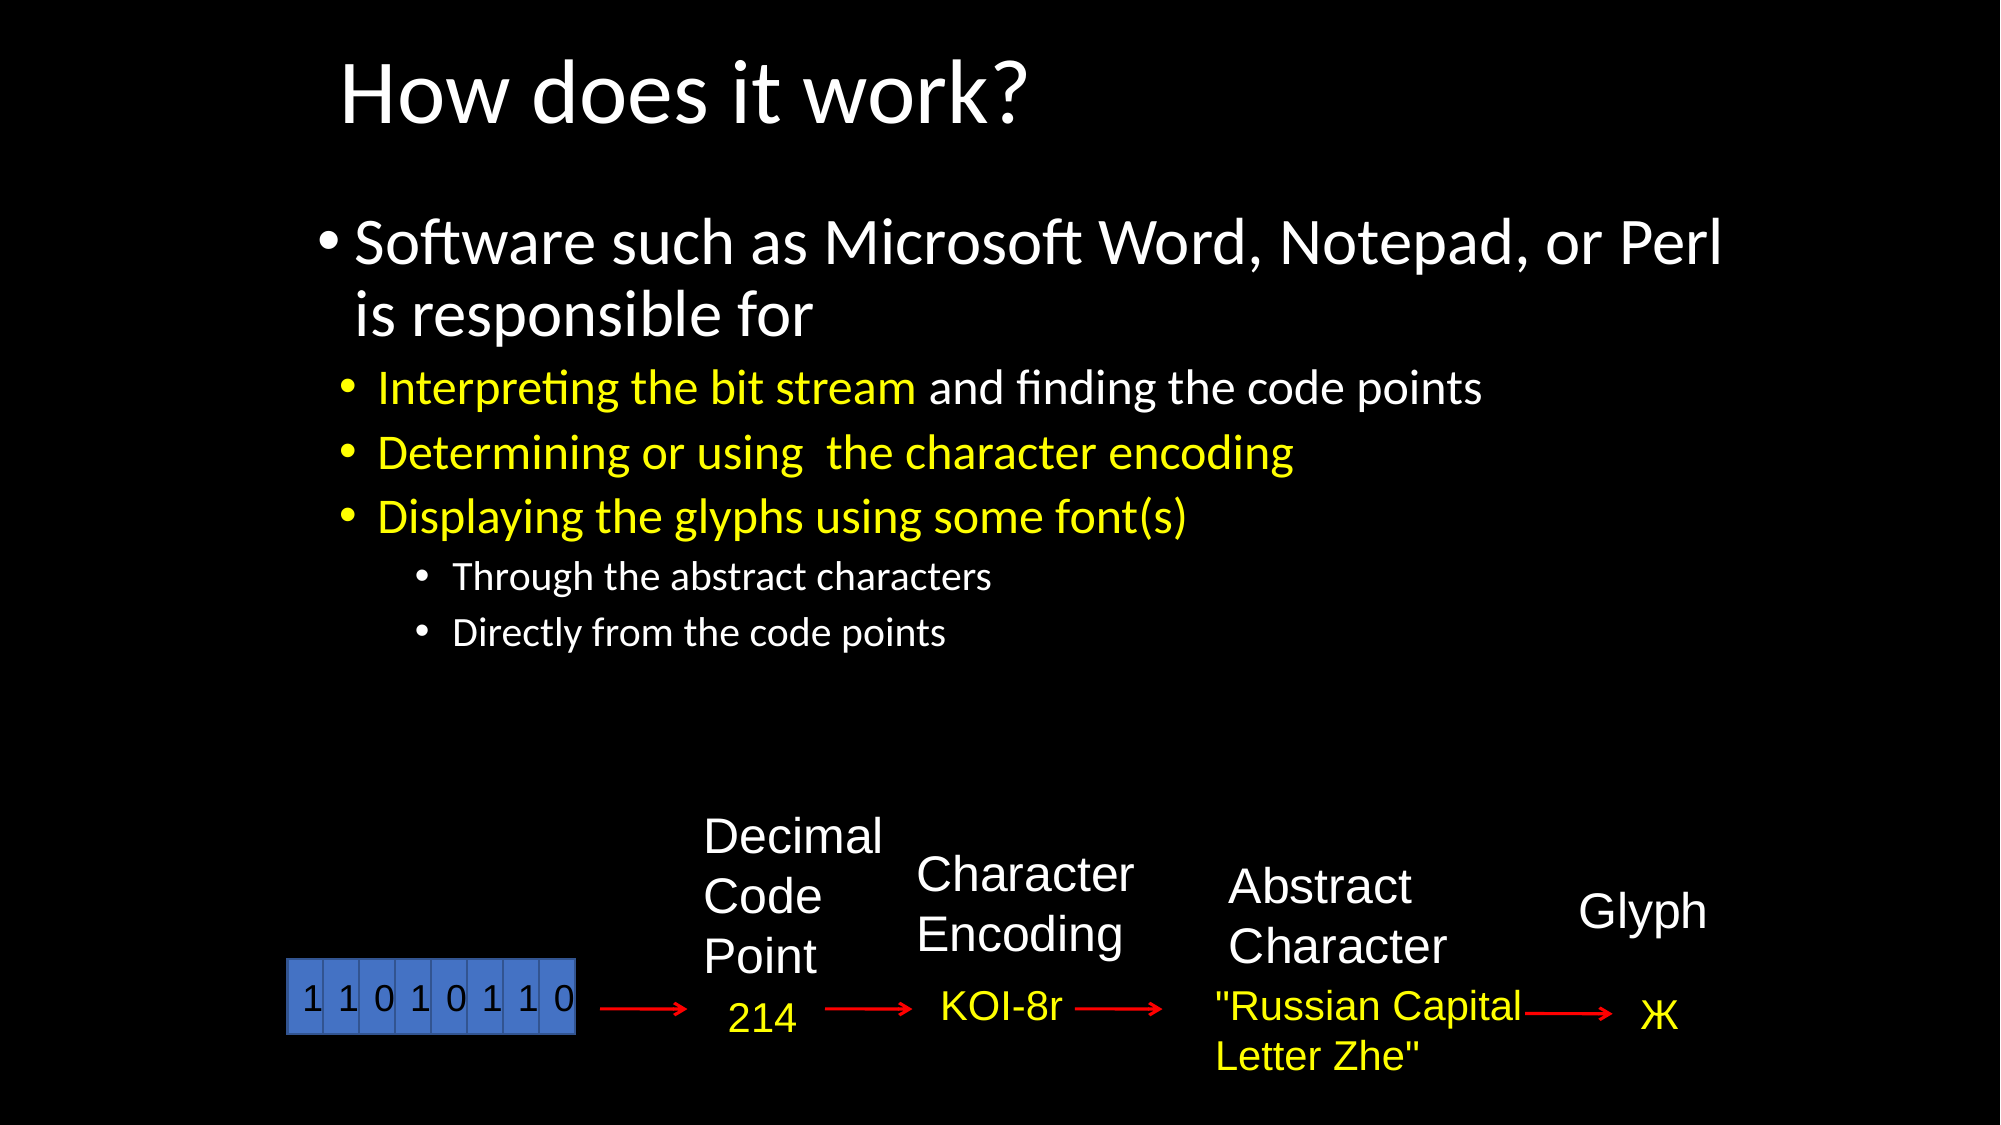

# How does it work?
Software such as Microsoft Word, Notepad, or Perl is responsible for
Interpreting the bit stream and finding the code points
Determining or using  the character encoding
Displaying the glyphs using some font(s)
Through the abstract characters
Directly from the code points

Decimal
Code
Point
Character
Encoding
Abstract
Character
Glyph
1
1
0
1
0
1
1
0
KOI-8r
"Russian Capital Letter Zhe"
Ж
214